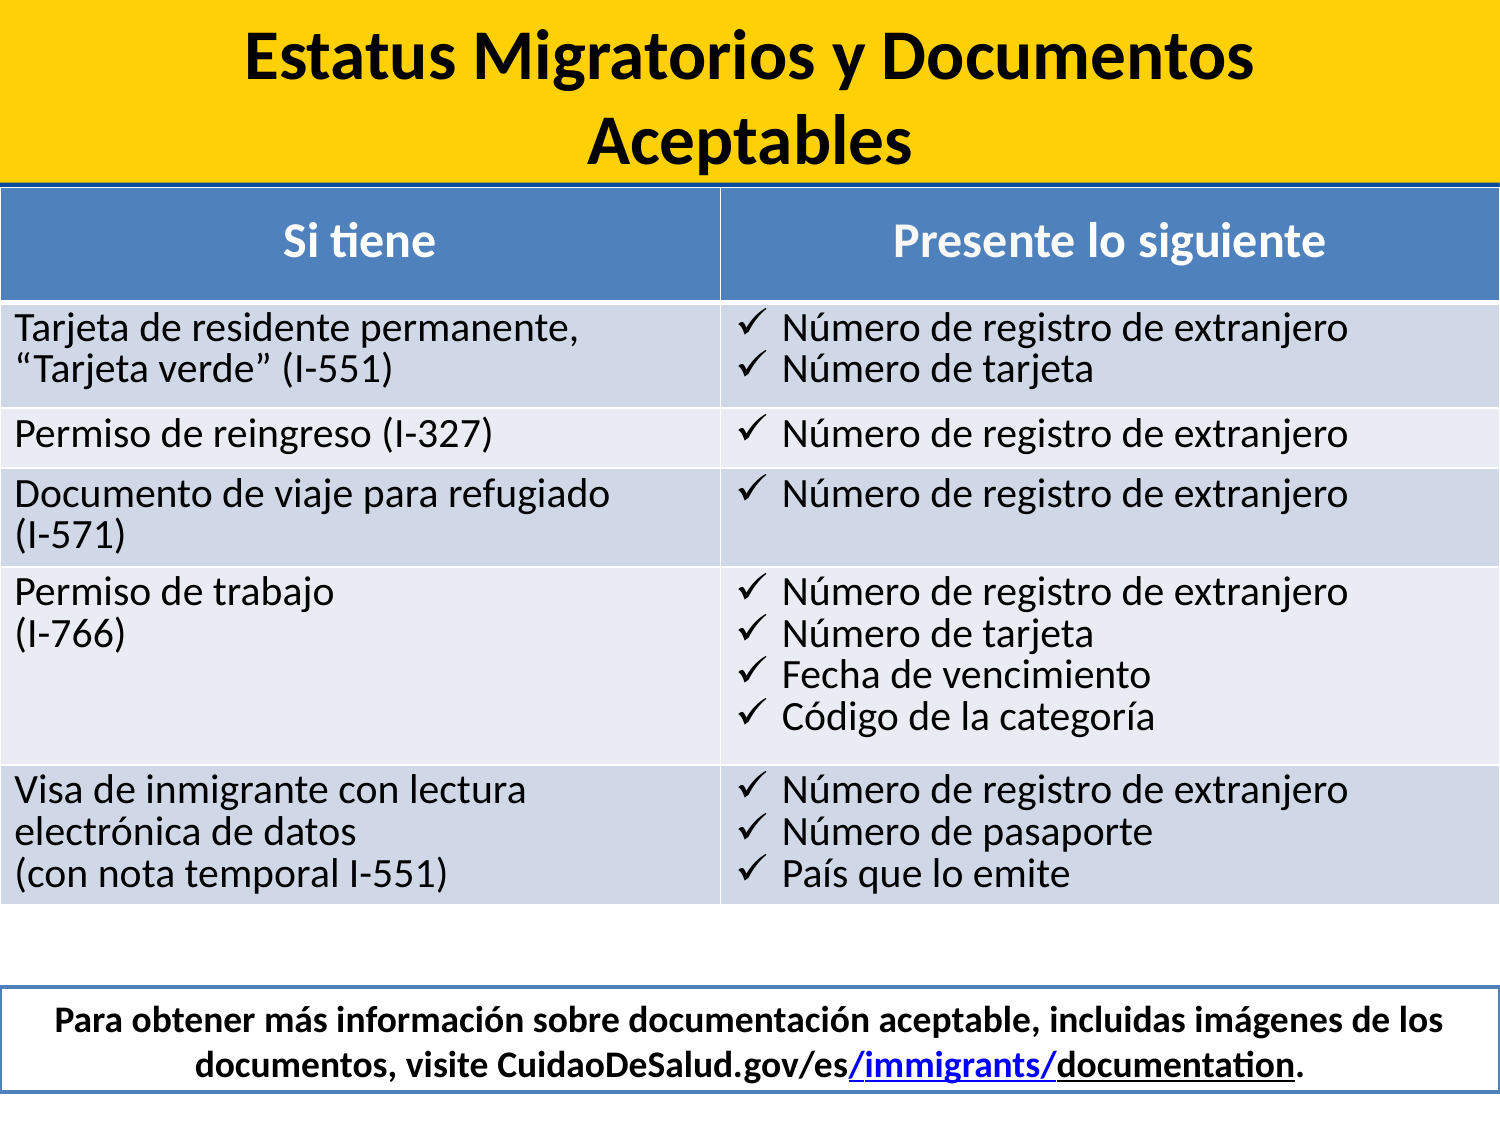

# Estatus Migratorios y Documentos Aceptables
| Si tiene | Presente lo siguiente |
| --- | --- |
| Tarjeta de residente permanente, “Tarjeta verde” (I-551) | Número de registro de extranjero Número de tarjeta |
| Permiso de reingreso (I-327) | Número de registro de extranjero |
| Documento de viaje para refugiado (I-571) | Número de registro de extranjero |
| Permiso de trabajo (I-766) | Número de registro de extranjero Número de tarjeta Fecha de vencimiento Código de la categoría |
| Visa de inmigrante con lectura electrónica de datos (con nota temporal I-551) | Número de registro de extranjero Número de pasaporte País que lo emite |
Para obtener más información sobre documentación aceptable, incluidas imágenes de los documentos, visite CuidaoDeSalud.gov/es/immigrants/documentation.